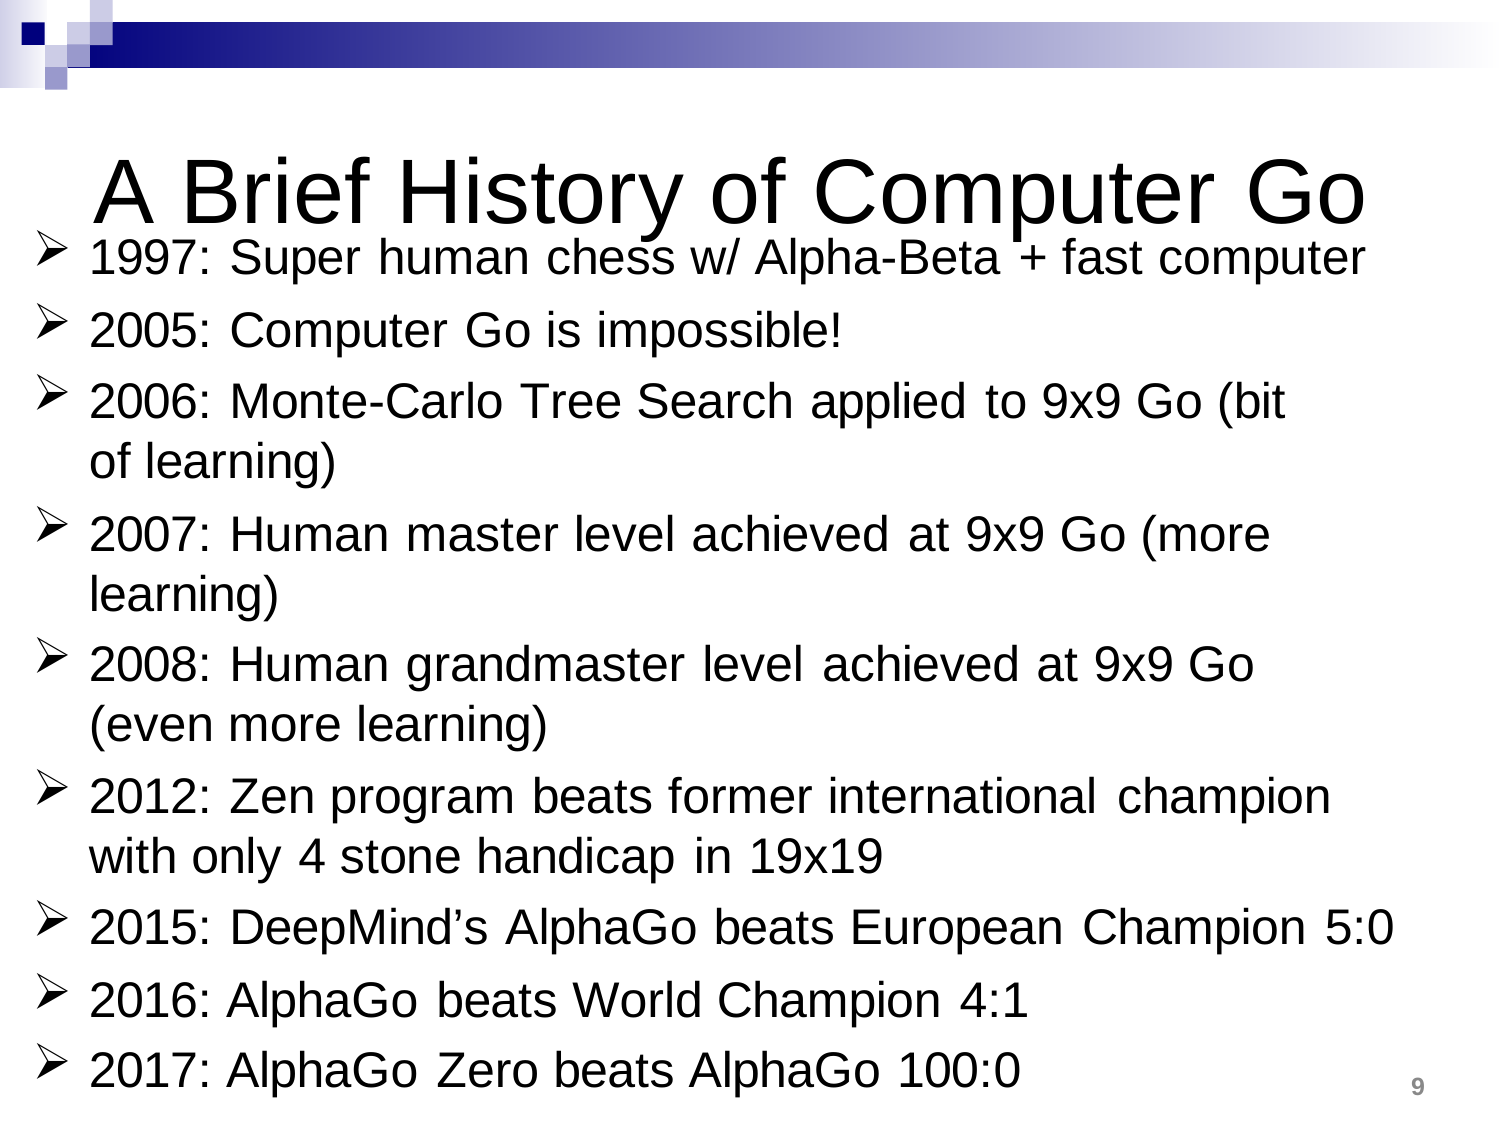

# A Brief History of Computer Go
1997: Super human chess w/ Alpha-Beta + fast computer

2005: Computer Go is impossible!
2006: Monte-Carlo Tree Search applied to 9x9 Go (bit of learning)

2007: Human master level achieved at 9x9 Go (more learning)
2008: Human grandmaster level achieved at 9x9 Go (even more learning)

2012: Zen program beats former international champion with only 4 stone handicap in 19x19

2015: DeepMind’s AlphaGo beats European Champion 5:0

2016: AlphaGo beats World Champion 4:1

2017: AlphaGo Zero beats AlphaGo 100:0
9